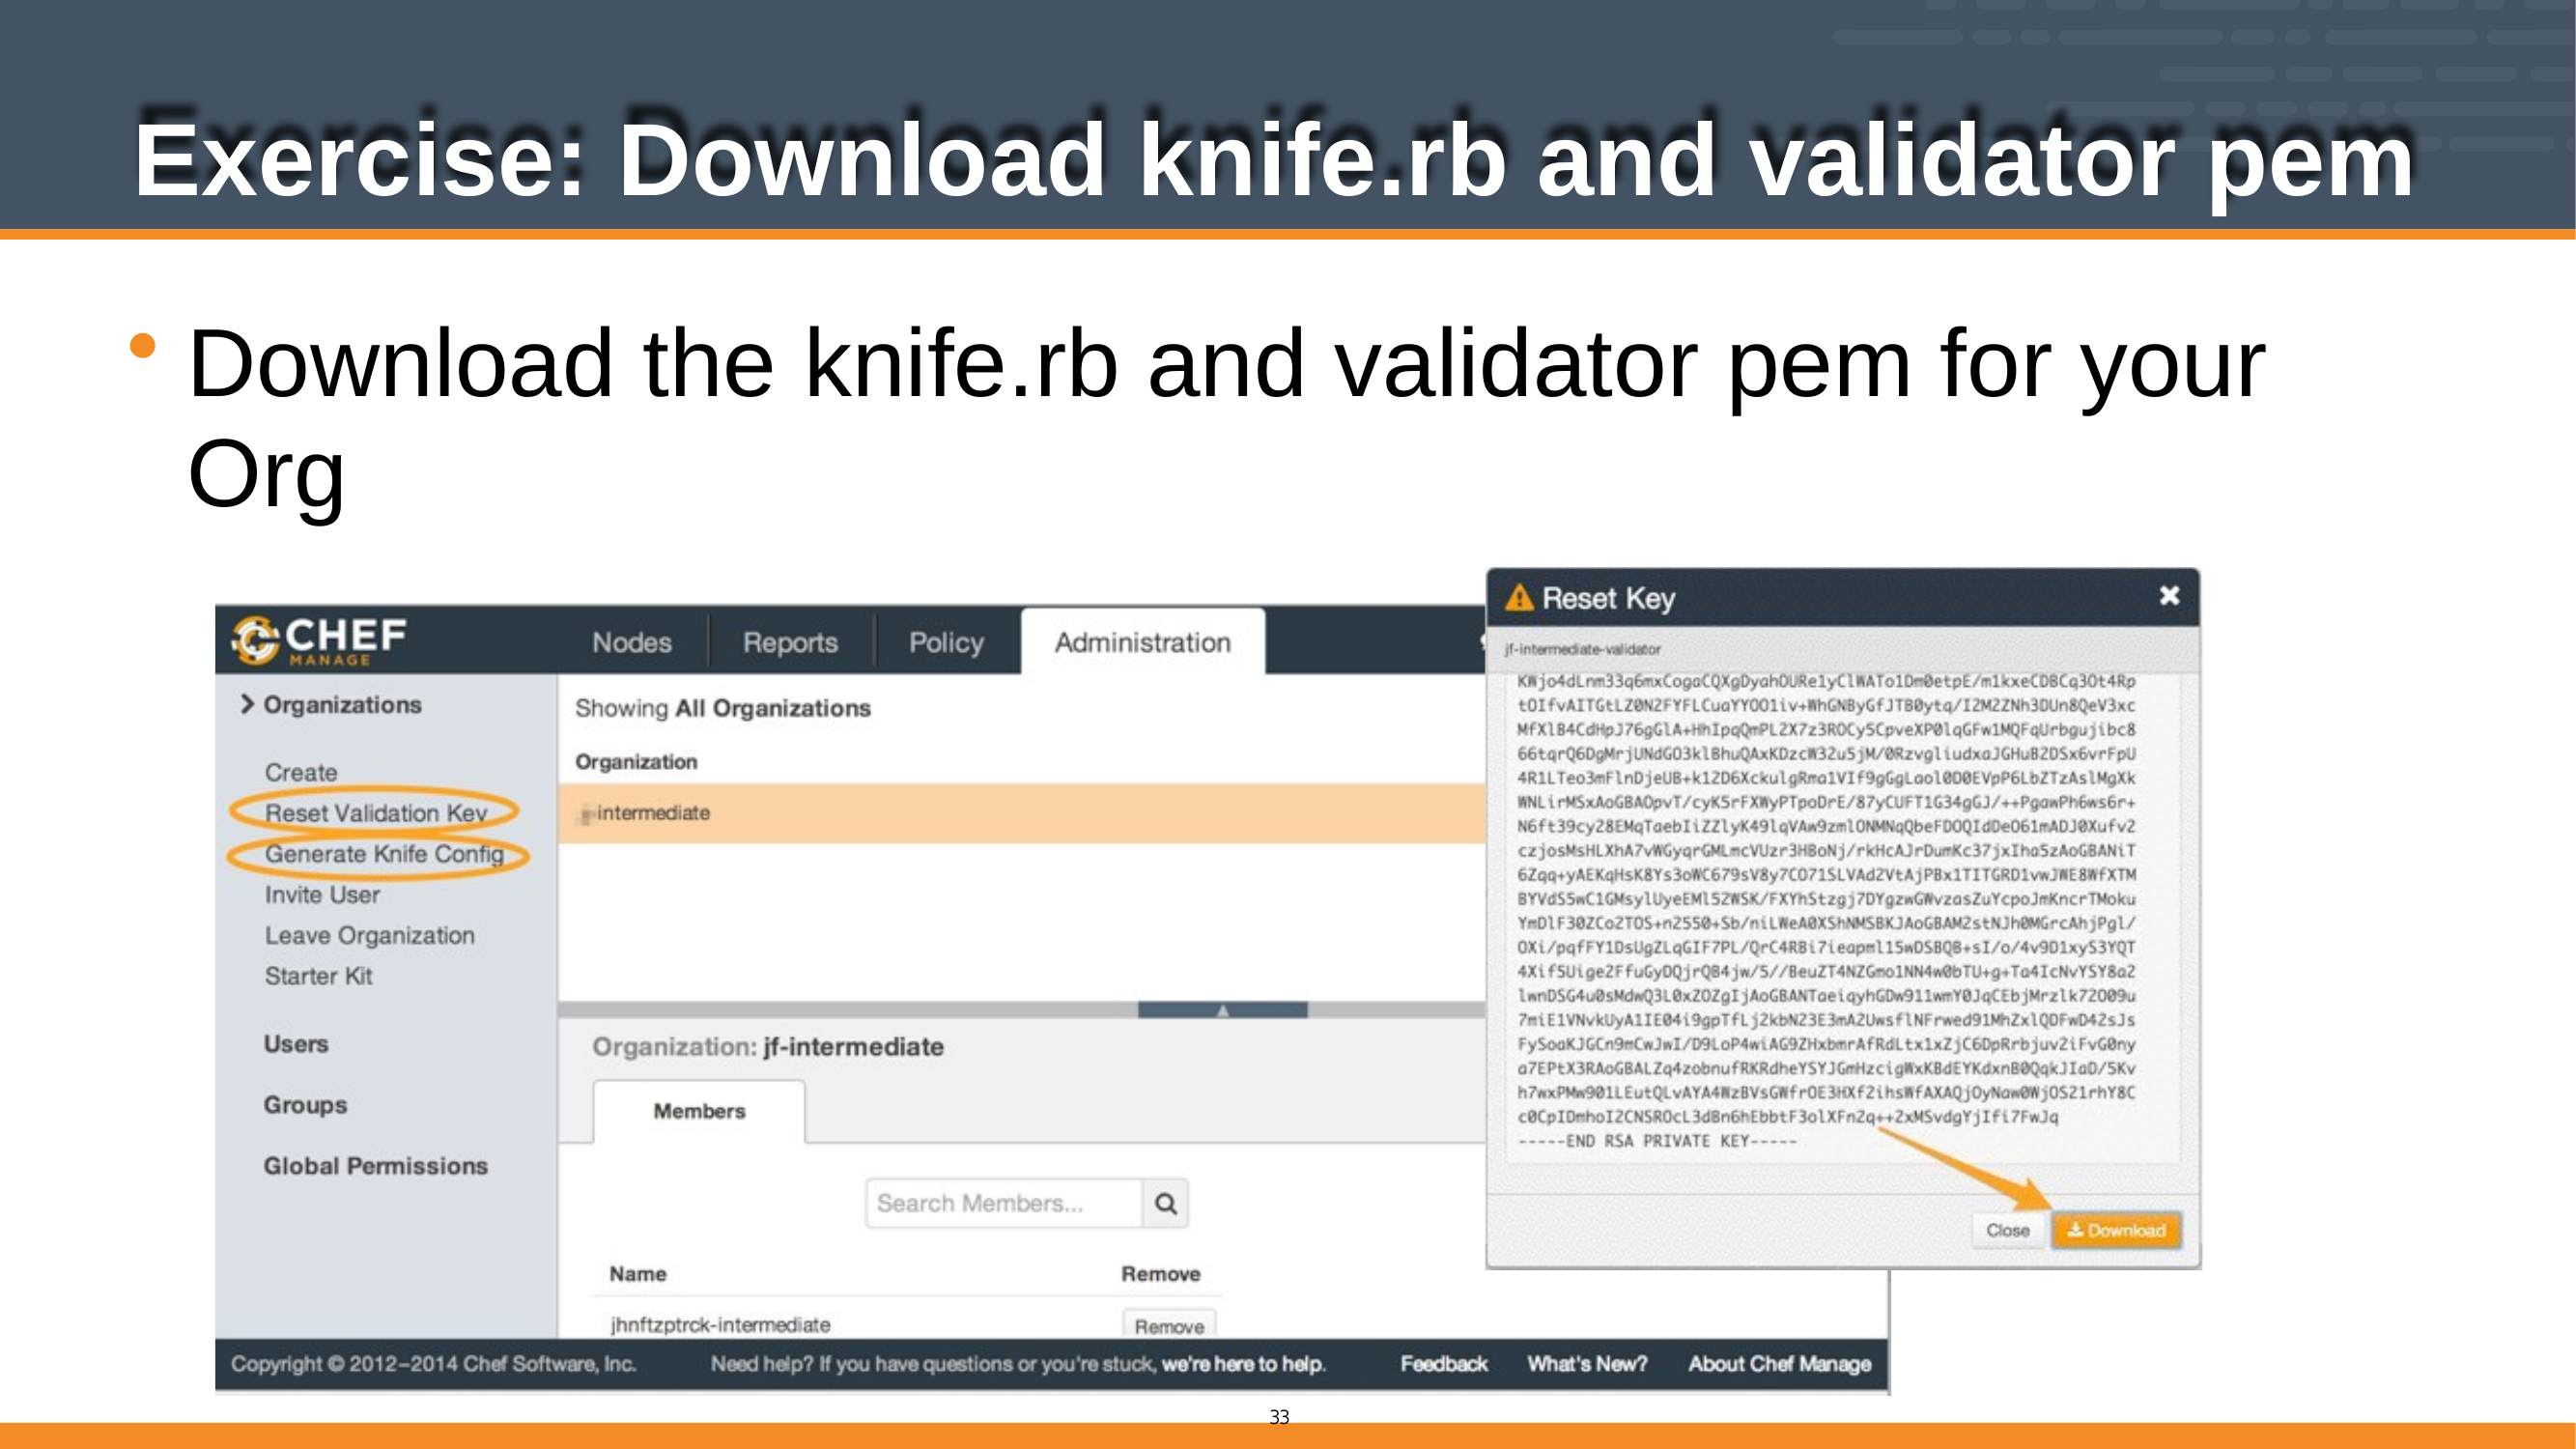

# Exercise: Download knife.rb and validator pem

Download the knife.rb and validator pem for your Org

33